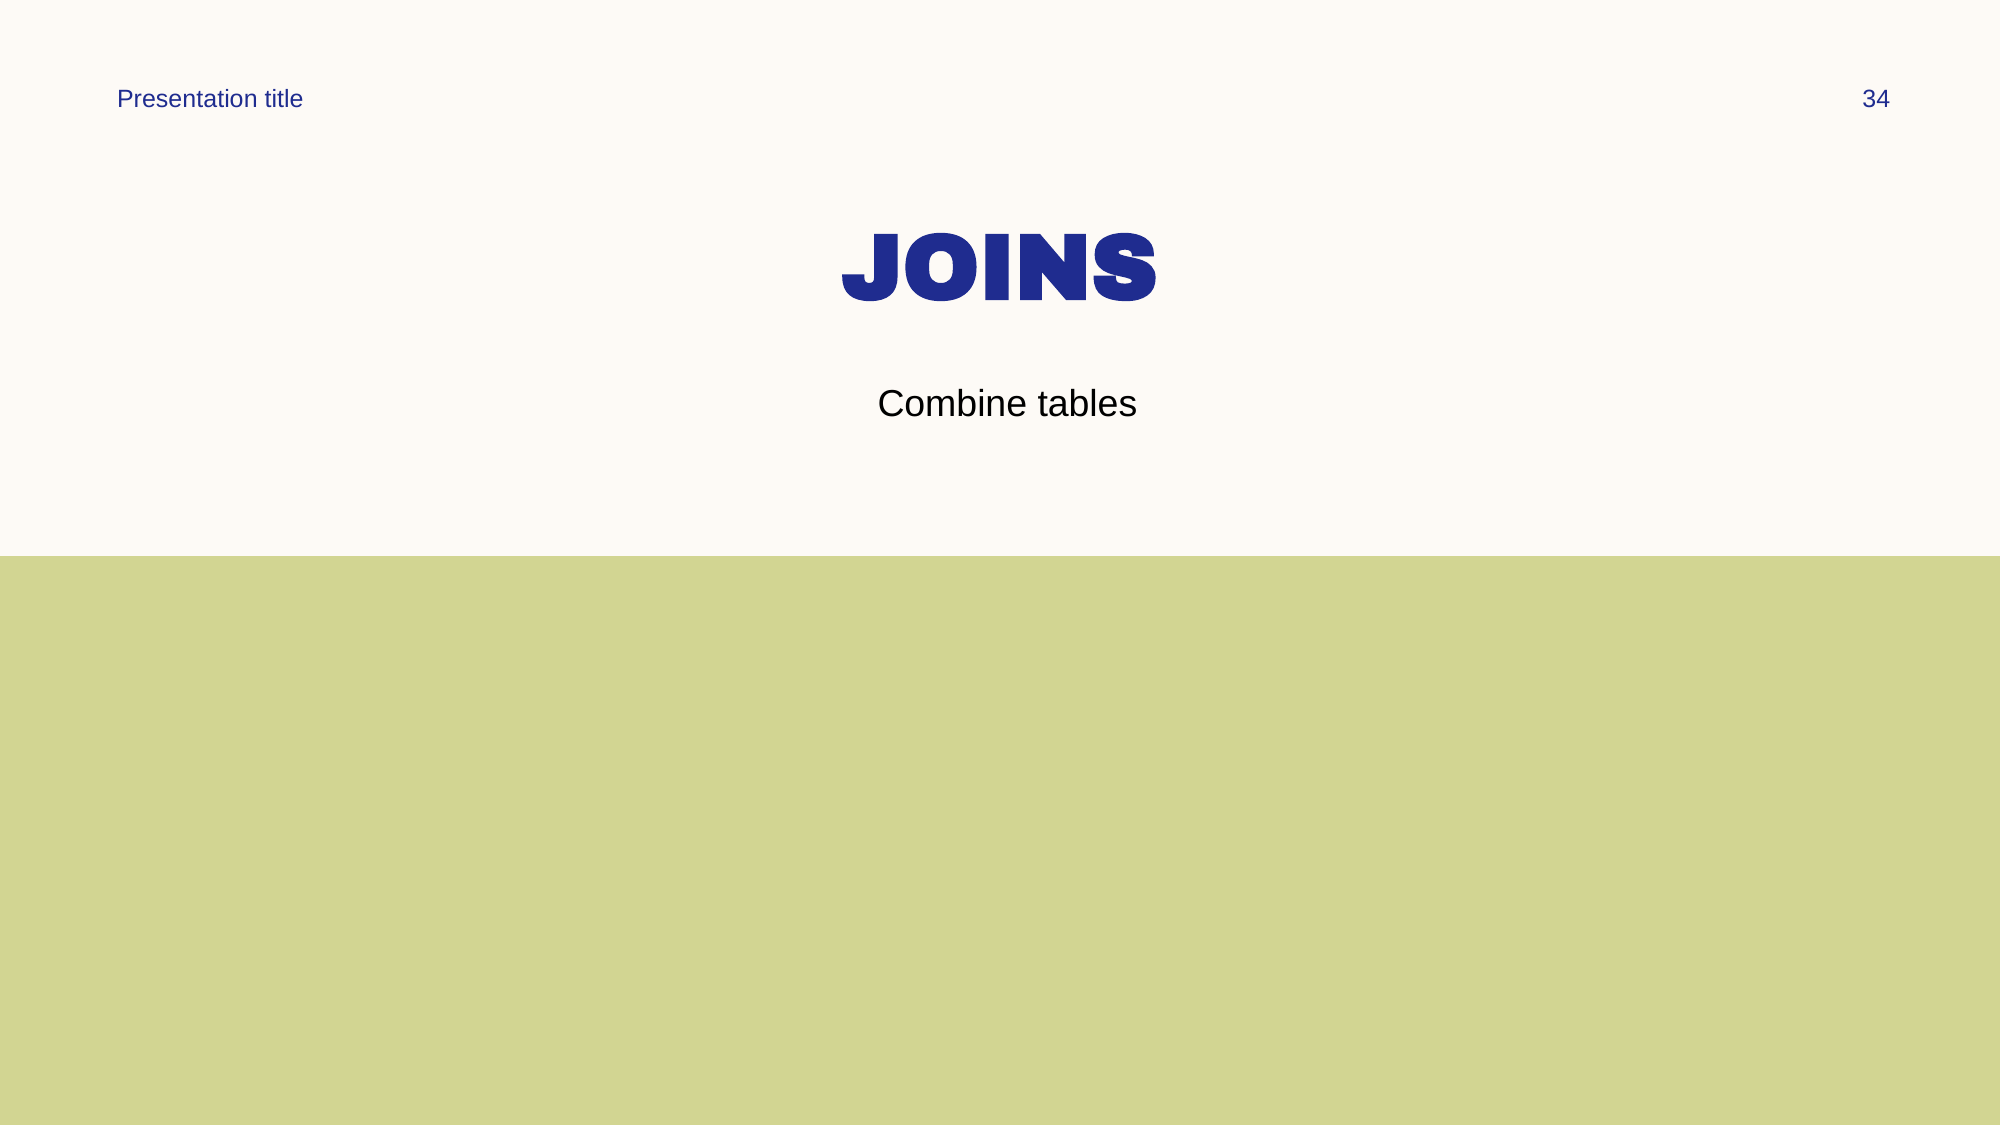

Presentation title
34
# JOINS
Combine tables